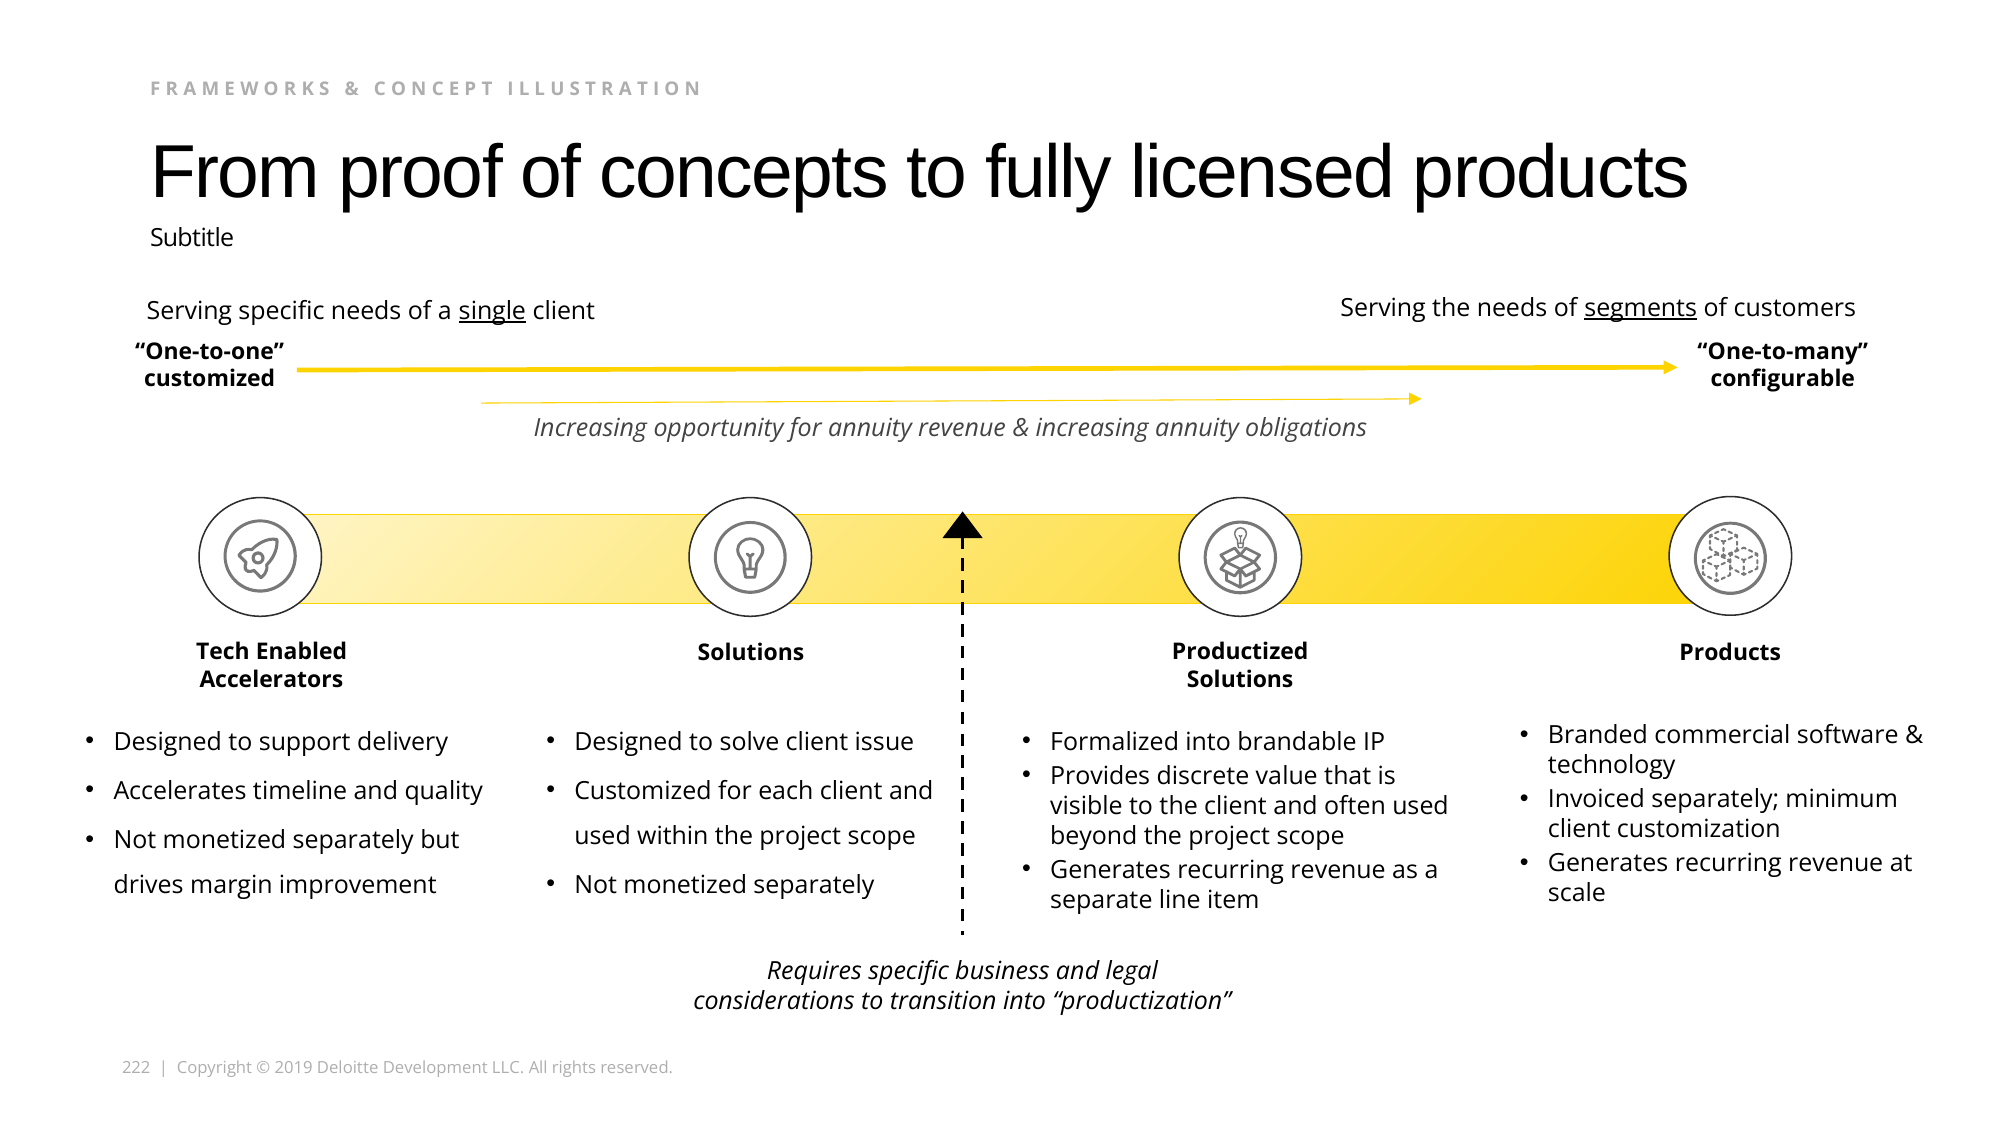

FRAMEWORKS & CONCEPT ILLUSTRATION
# From proof of concepts to fully licensed products

Subtitle
Serving the needs of segments of customers
Serving specific needs of a single client
“One-to-one” customized
“One-to-many” configurable
Increasing opportunity for annuity revenue & increasing annuity obligations

Tech Enabled Accelerators
Solutions
Productized Solutions
Products
Designed to support delivery
Accelerates timeline and quality
Not monetized separately but drives margin improvement

Designed to solve client issue
Customized for each client and used within the project scope
Not monetized separately

Formalized into brandable IP
Provides discrete value that is visible to the client and often used beyond the project scope
Generates recurring revenue as a separate line item

Branded commercial software & technology
Invoiced separately; minimum client customization
Generates recurring revenue at scale

Requires specific business and legal considerations to transition into “productization”